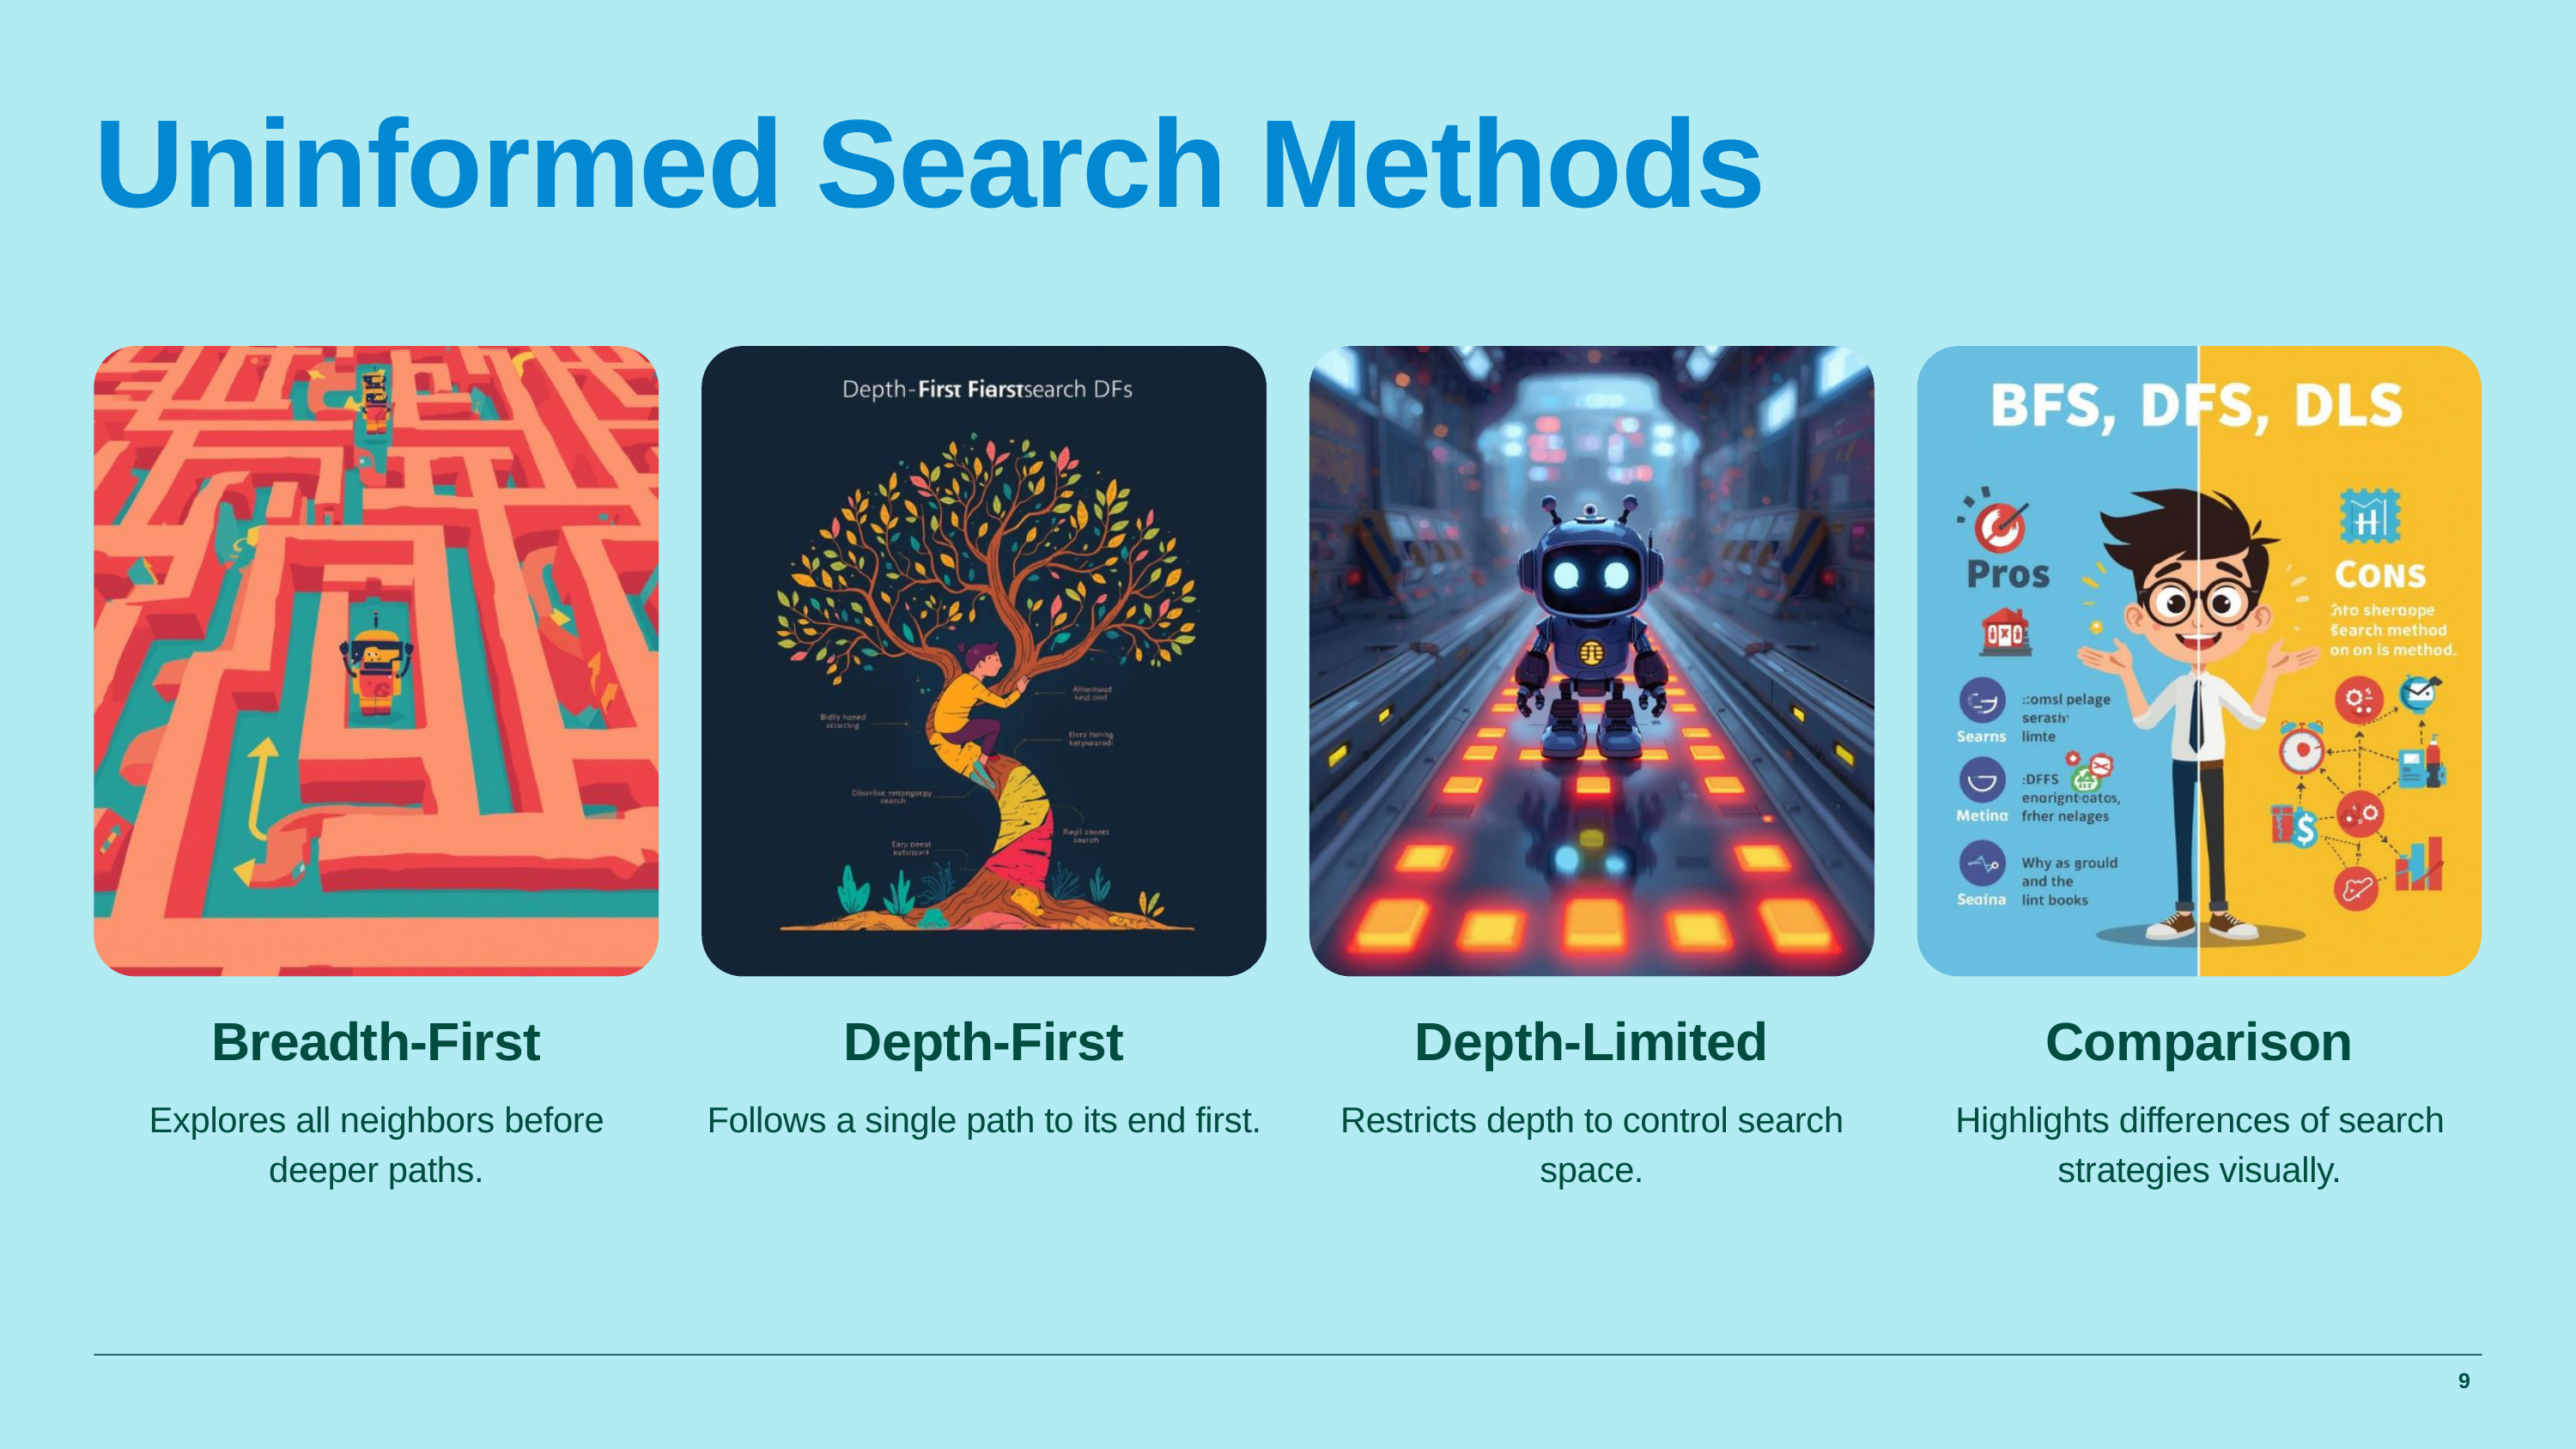

Uninformed Search Methods

Breadth-First
Explores all neighbors before deeper paths.
Depth-First
Follows a single path to its end first.
Depth-Limited
Restricts depth to control search space.
Comparison
Highlights differences of search strategies visually.

9